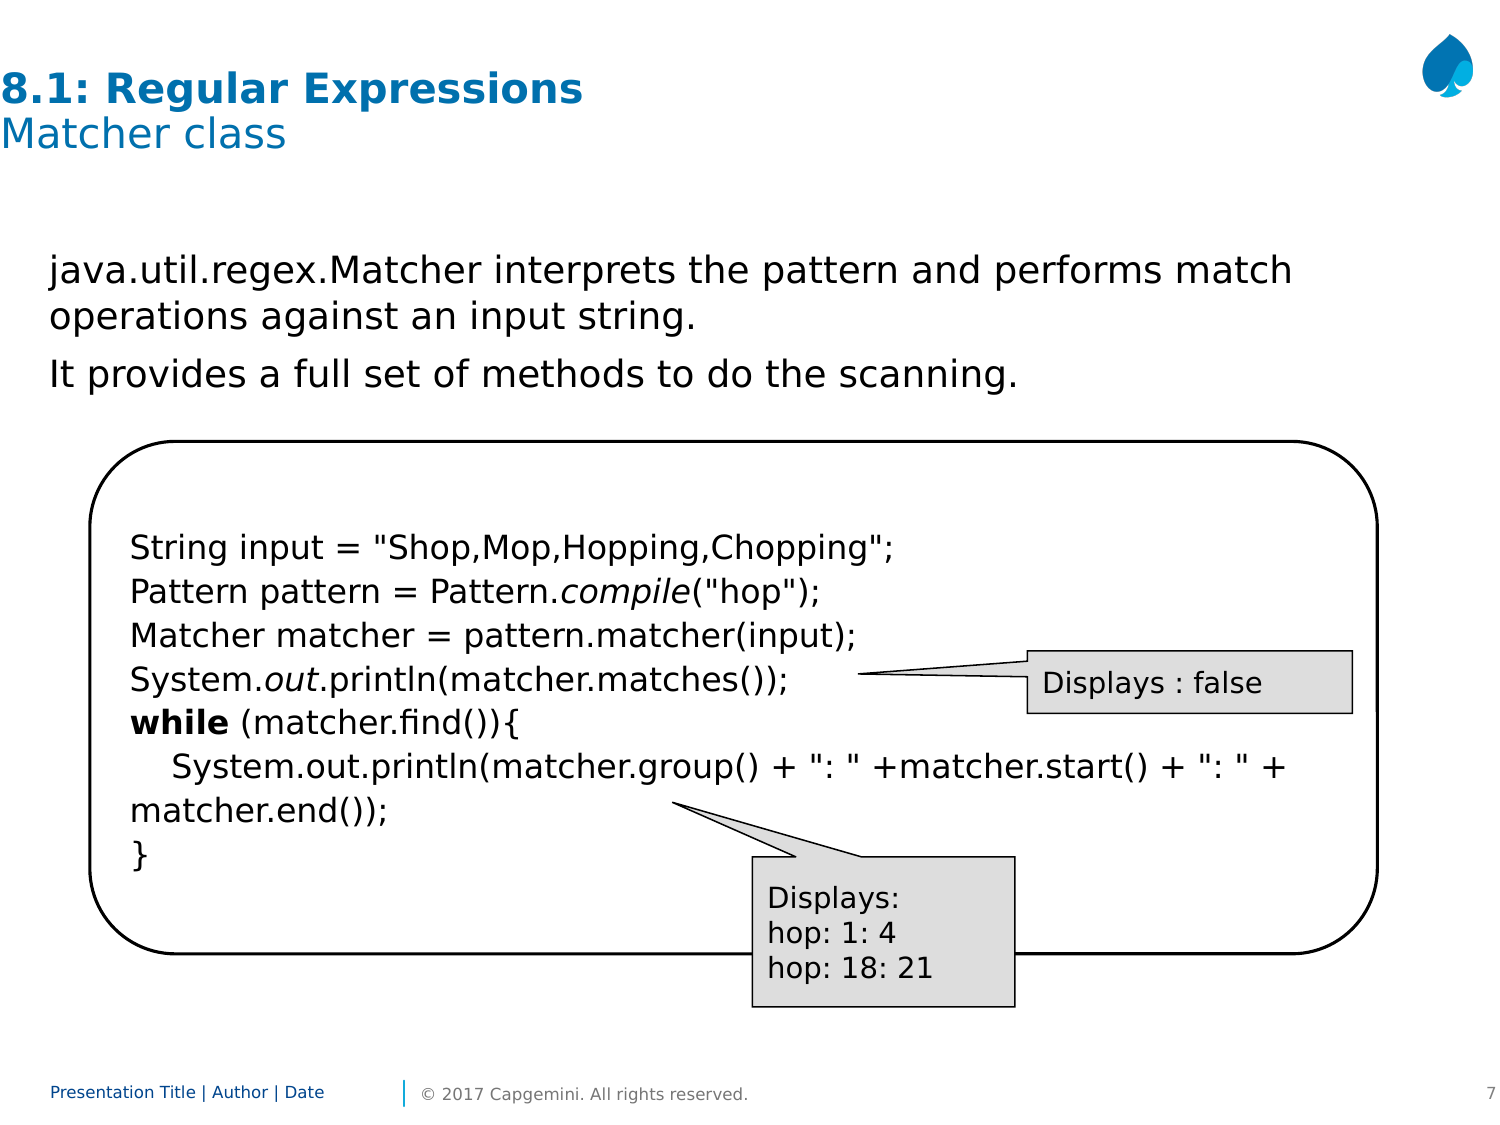

8.1: Regular Expressions
Matcher class
java.util.regex.Matcher interprets the pattern and performs match operations against an input string.
It provides a full set of methods to do the scanning.
String input = "Shop,Mop,Hopping,Chopping";
Pattern pattern = Pattern.compile("hop");
Matcher matcher = pattern.matcher(input);
System.out.println(matcher.matches());
while (matcher.find()){
    System.out.println(matcher.group() + ": " +matcher.start() + ": " + matcher.end());
}
Displays : false
Displays:
hop: 1: 4
hop: 18: 21